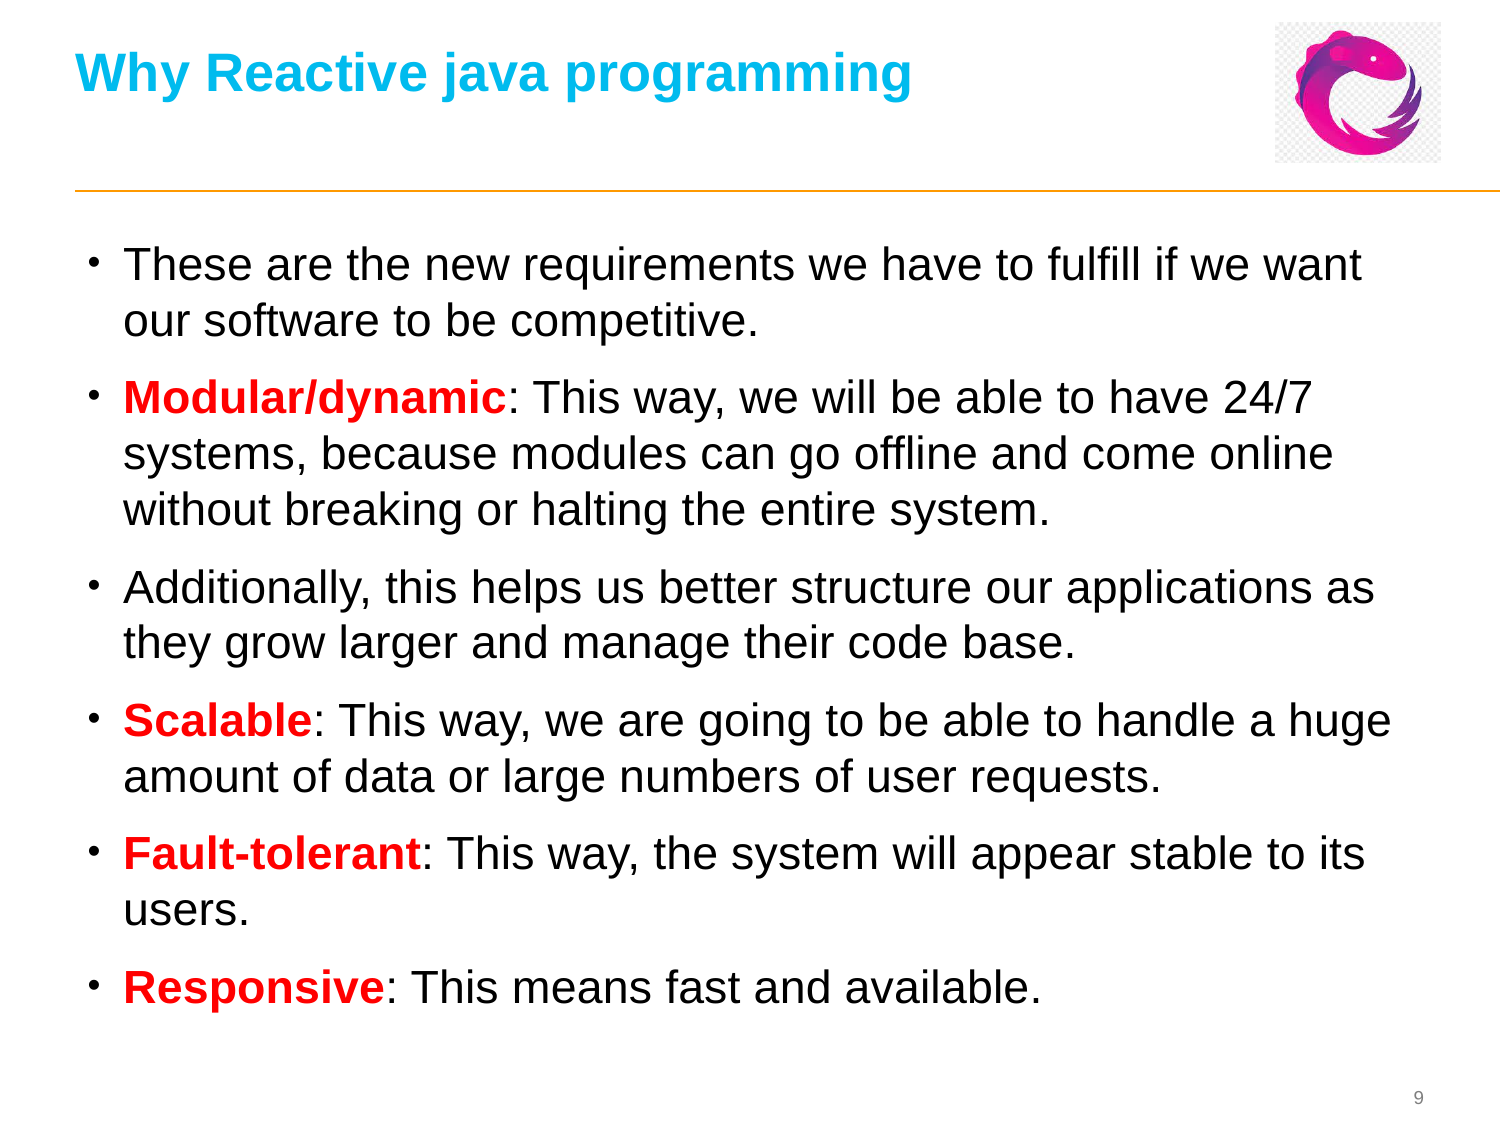

# Why Reactive java programming
These are the new requirements we have to fulfill if we want our software to be competitive.
Modular/dynamic: This way, we will be able to have 24/7 systems, because modules can go offline and come online without breaking or halting the entire system.
Additionally, this helps us better structure our applications as they grow larger and manage their code base.
Scalable: This way, we are going to be able to handle a huge amount of data or large numbers of user requests.
Fault-tolerant: This way, the system will appear stable to its users.
Responsive: This means fast and available.